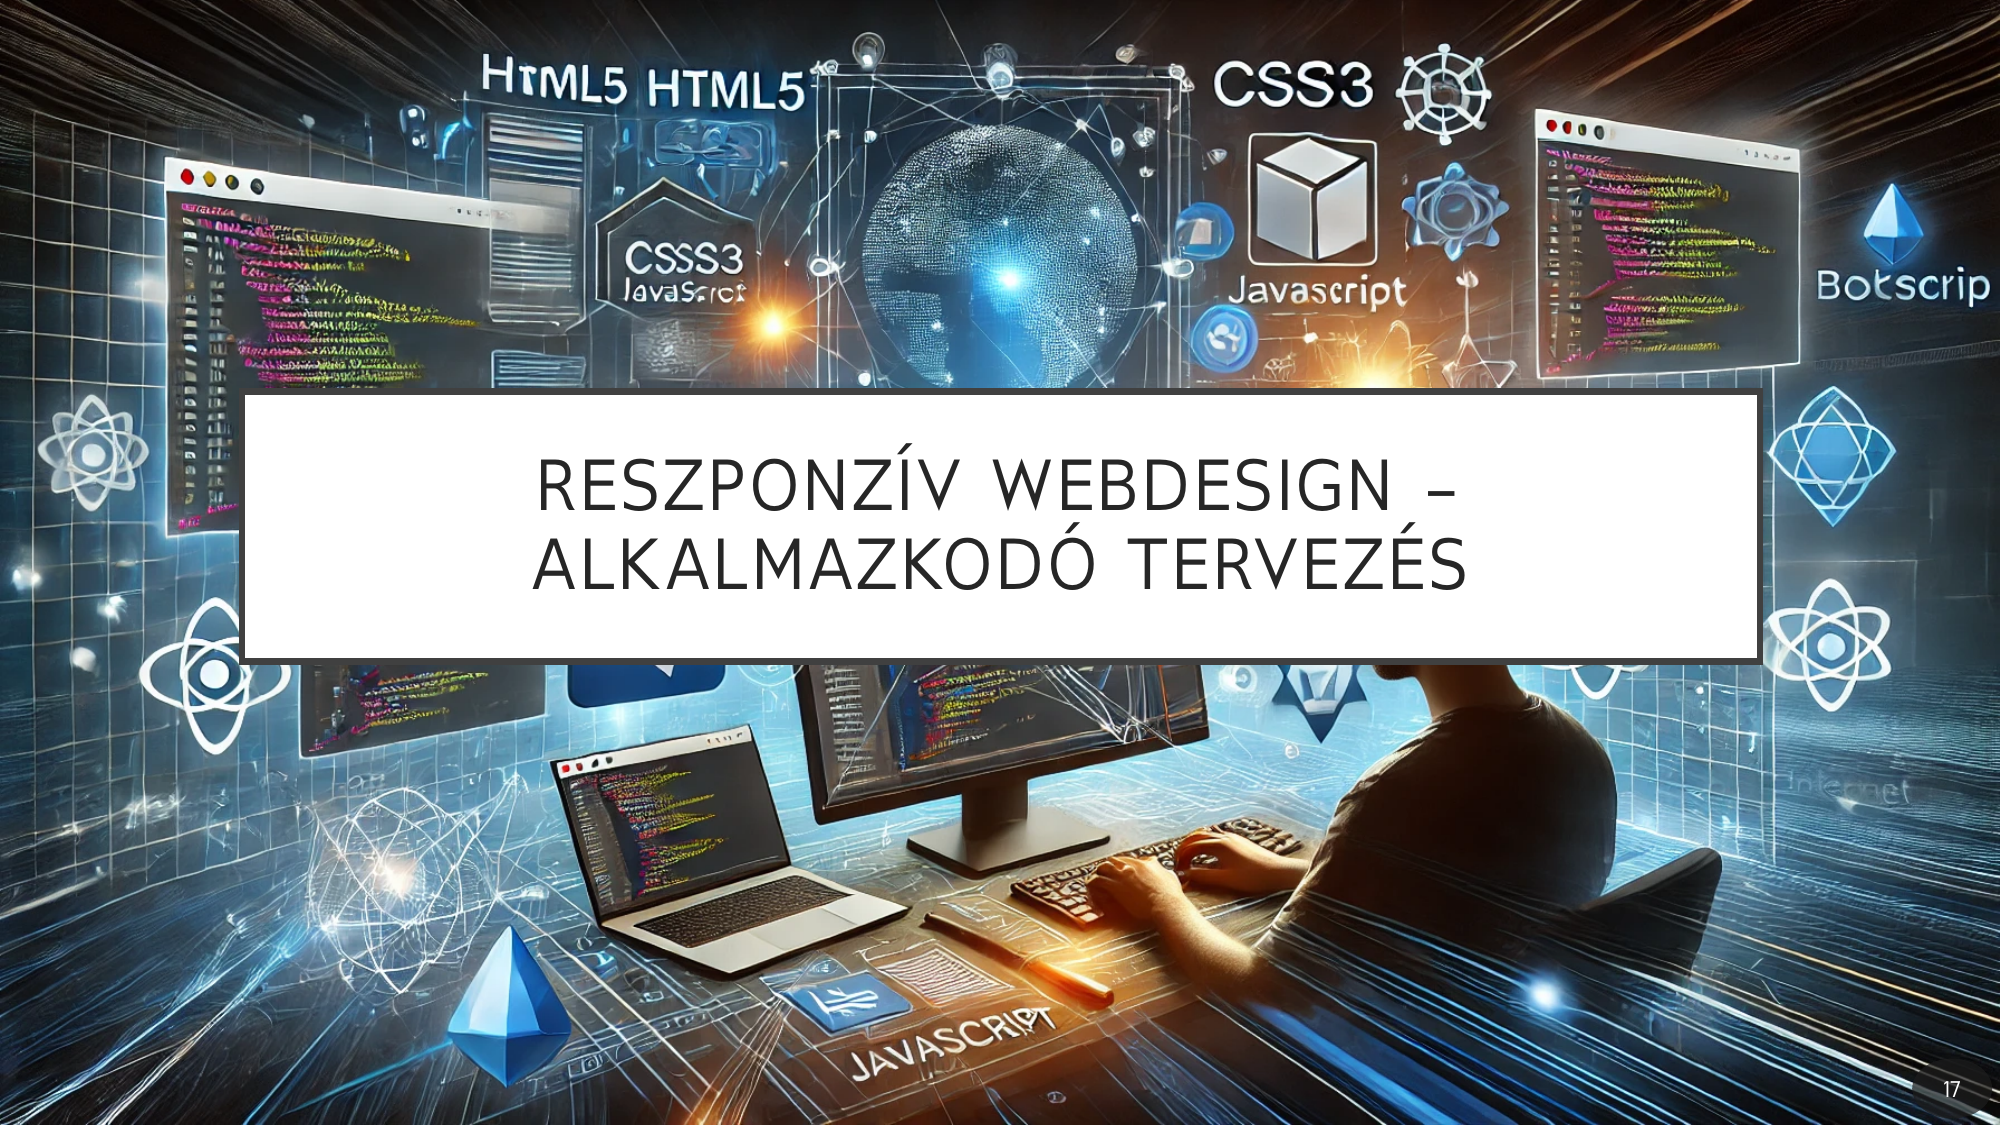

# Reszponzív webdesign – Alkalmazkodó tervezés

17